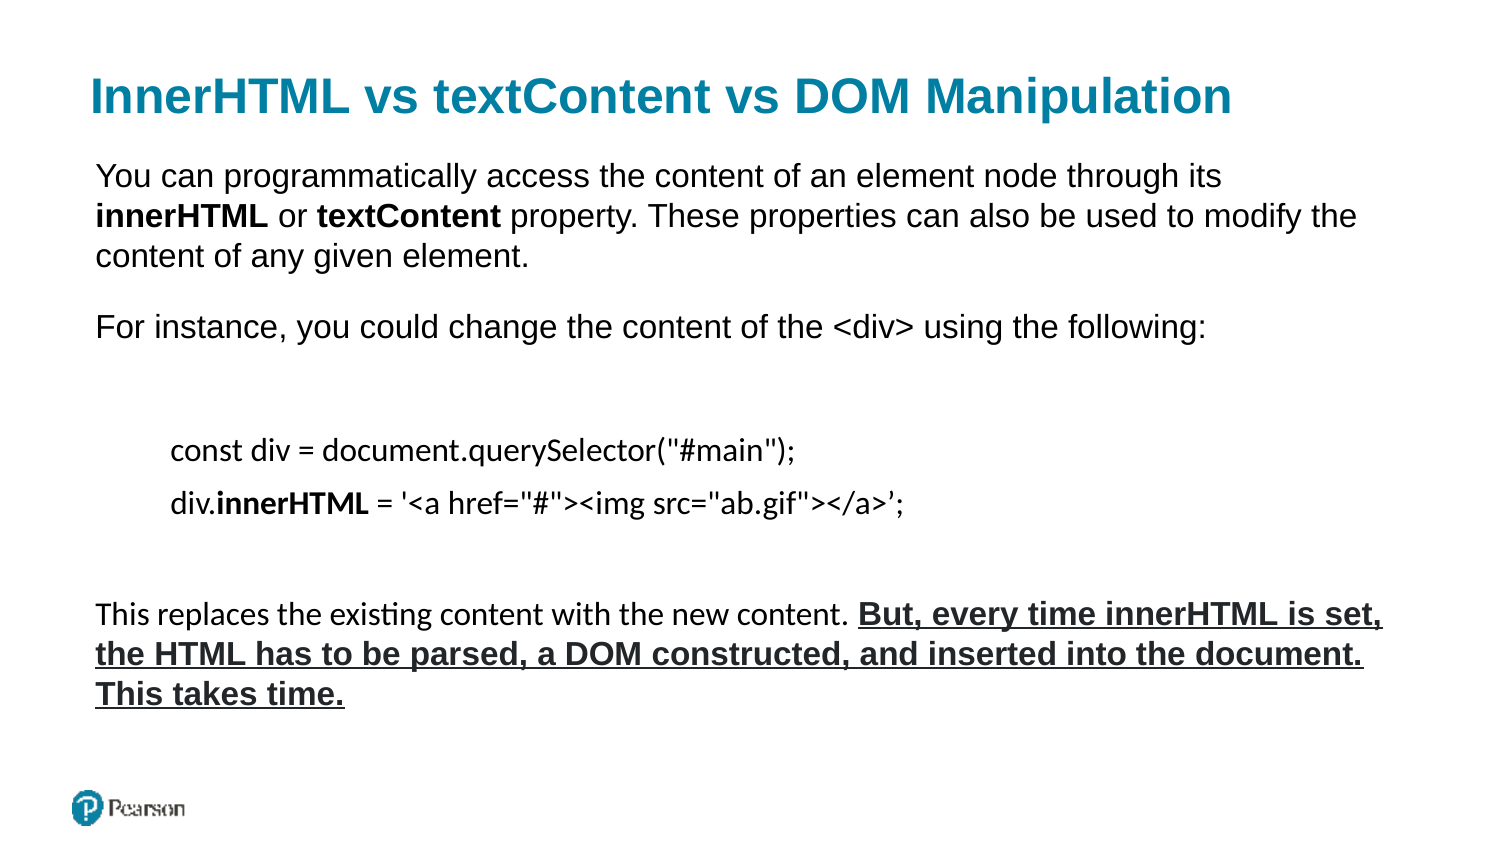

# InnerHTML vs textContent vs DOM Manipulation
You can programmatically access the content of an element node through its innerHTML or textContent property. These properties can also be used to modify the content of any given element.
For instance, you could change the content of the <div> using the following:

const div = document.querySelector("#main");
div.innerHTML = '<a href="#"><img src="ab.gif"></a>’;
This replaces the existing content with the new content. But, every time innerHTML is set, the HTML has to be parsed, a DOM constructed, and inserted into the document. This takes time.